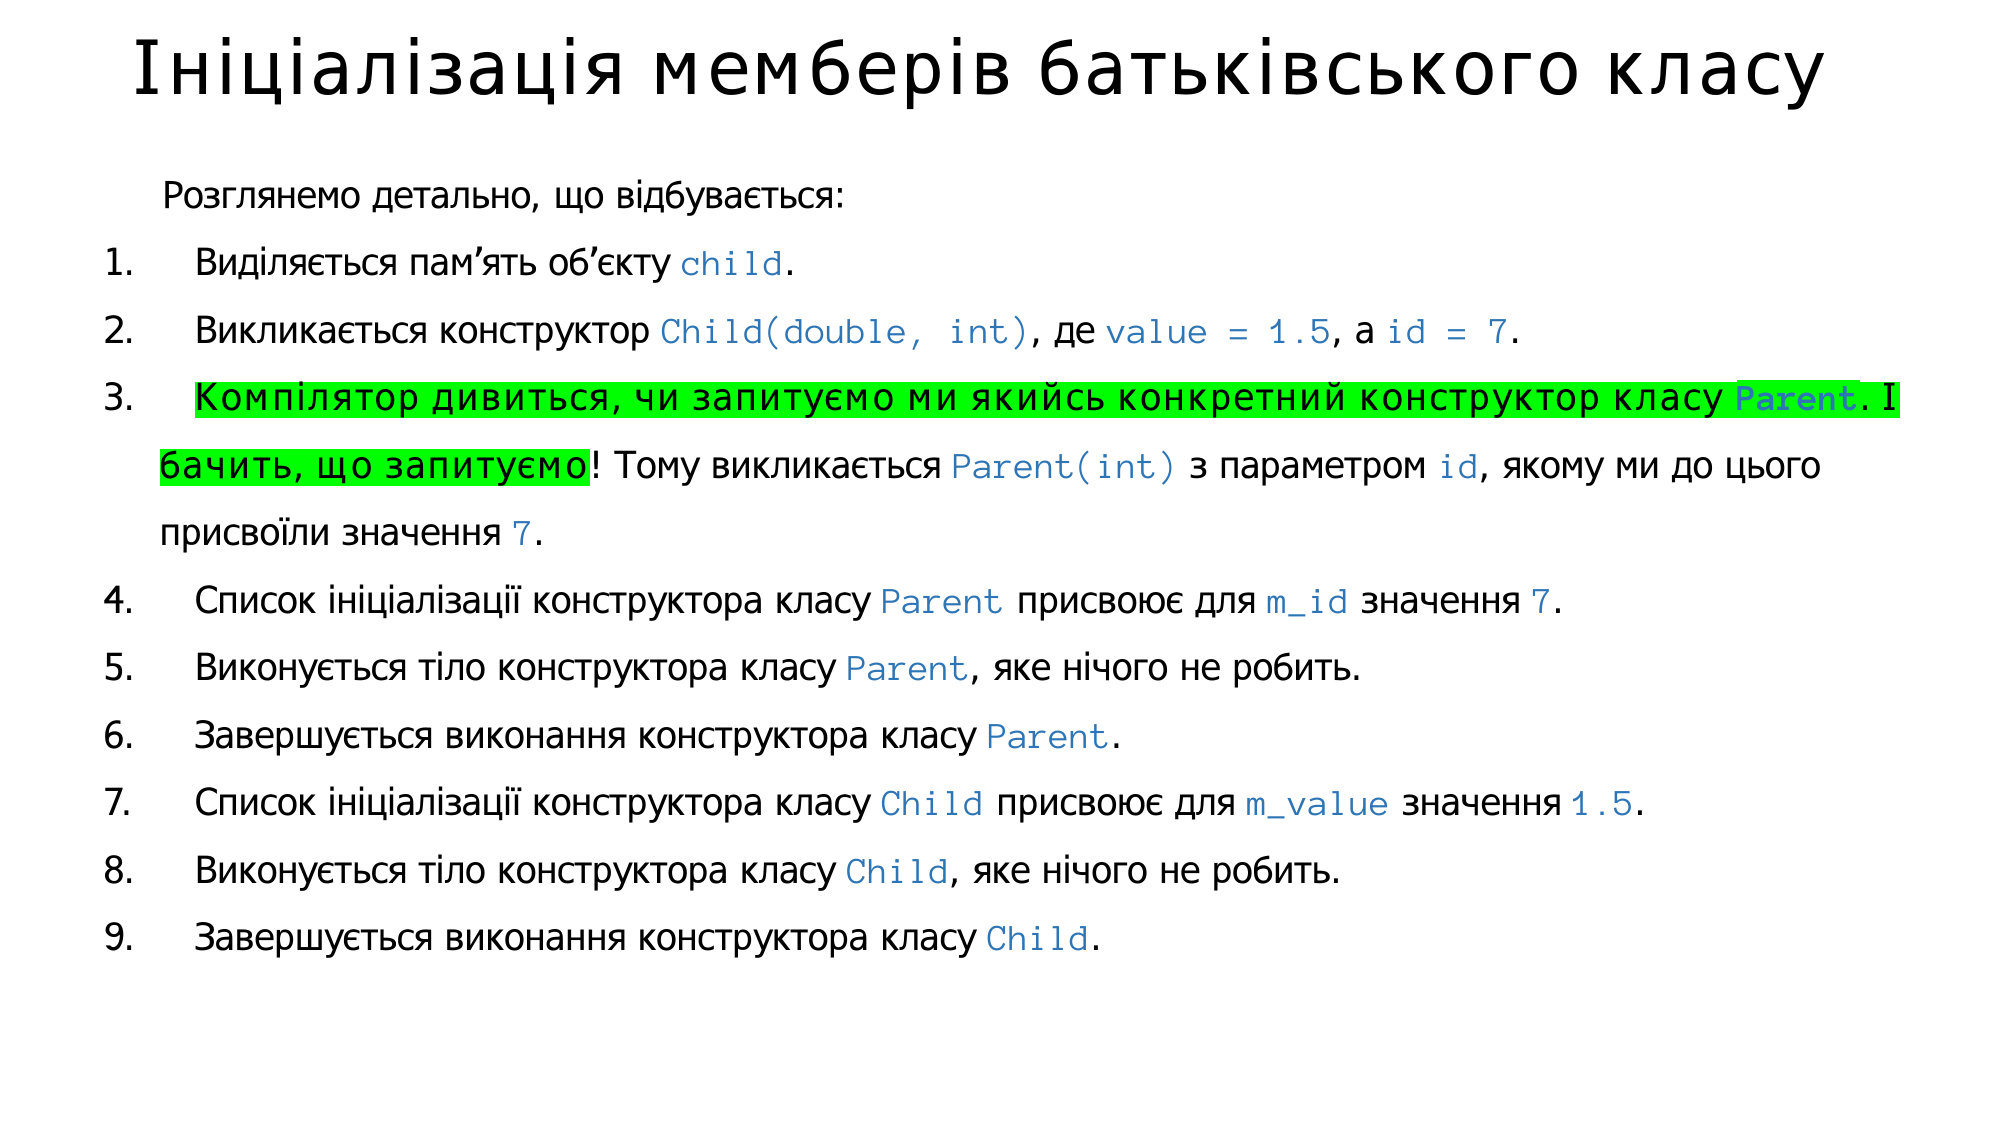

# Ініціалізація мемберів батьківського класу
Розглянемо детально, що відбувається:
   Виділяється пам’ять об’єкту child.
   Викликається конструктор Child(double, int), де value = 1.5, а id = 7.
   Компілятор дивиться, чи запитуємо ми якийсь конкретний конструктор класу Parent. І бачить, що запитуємо! Тому викликається Parent(int) з параметром id, якому ми до цього присвоїли значення 7.
   Список ініціалізації конструктора класу Parent присвоює для m_id значення 7.
   Виконується тіло конструктора класу Parent, яке нічого не робить.
   Завершується виконання конструктора класу Parent.
   Список ініціалізації конструктора класу Child присвоює для m_value значення 1.5.
   Виконується тіло конструктора класу Child, яке нічого не робить.
   Завершується виконання конструктора класу Child.